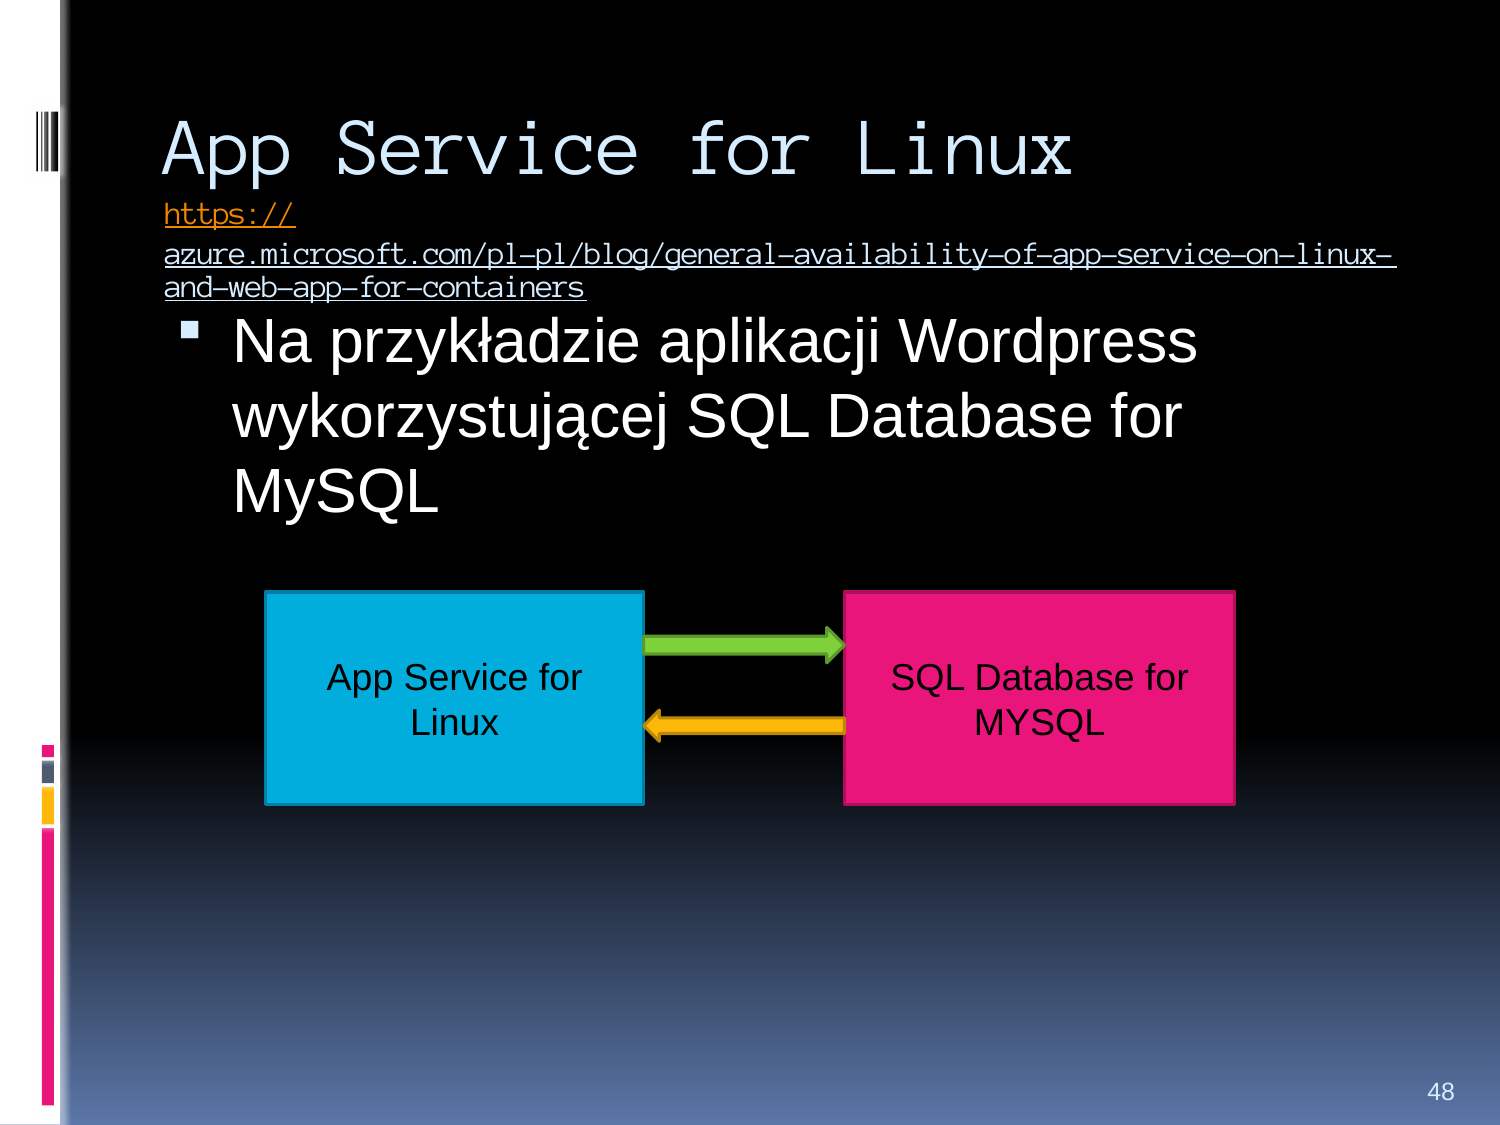

# App Service for Linux https://azure.microsoft.com/pl-pl/blog/general-availability-of-app-service-on-linux-and-web-app-for-containers
Na przykładzie aplikacji Wordpress  wykorzystującej SQL Database for MySQL

App Service for Linux
SQL Database for MYSQL

48